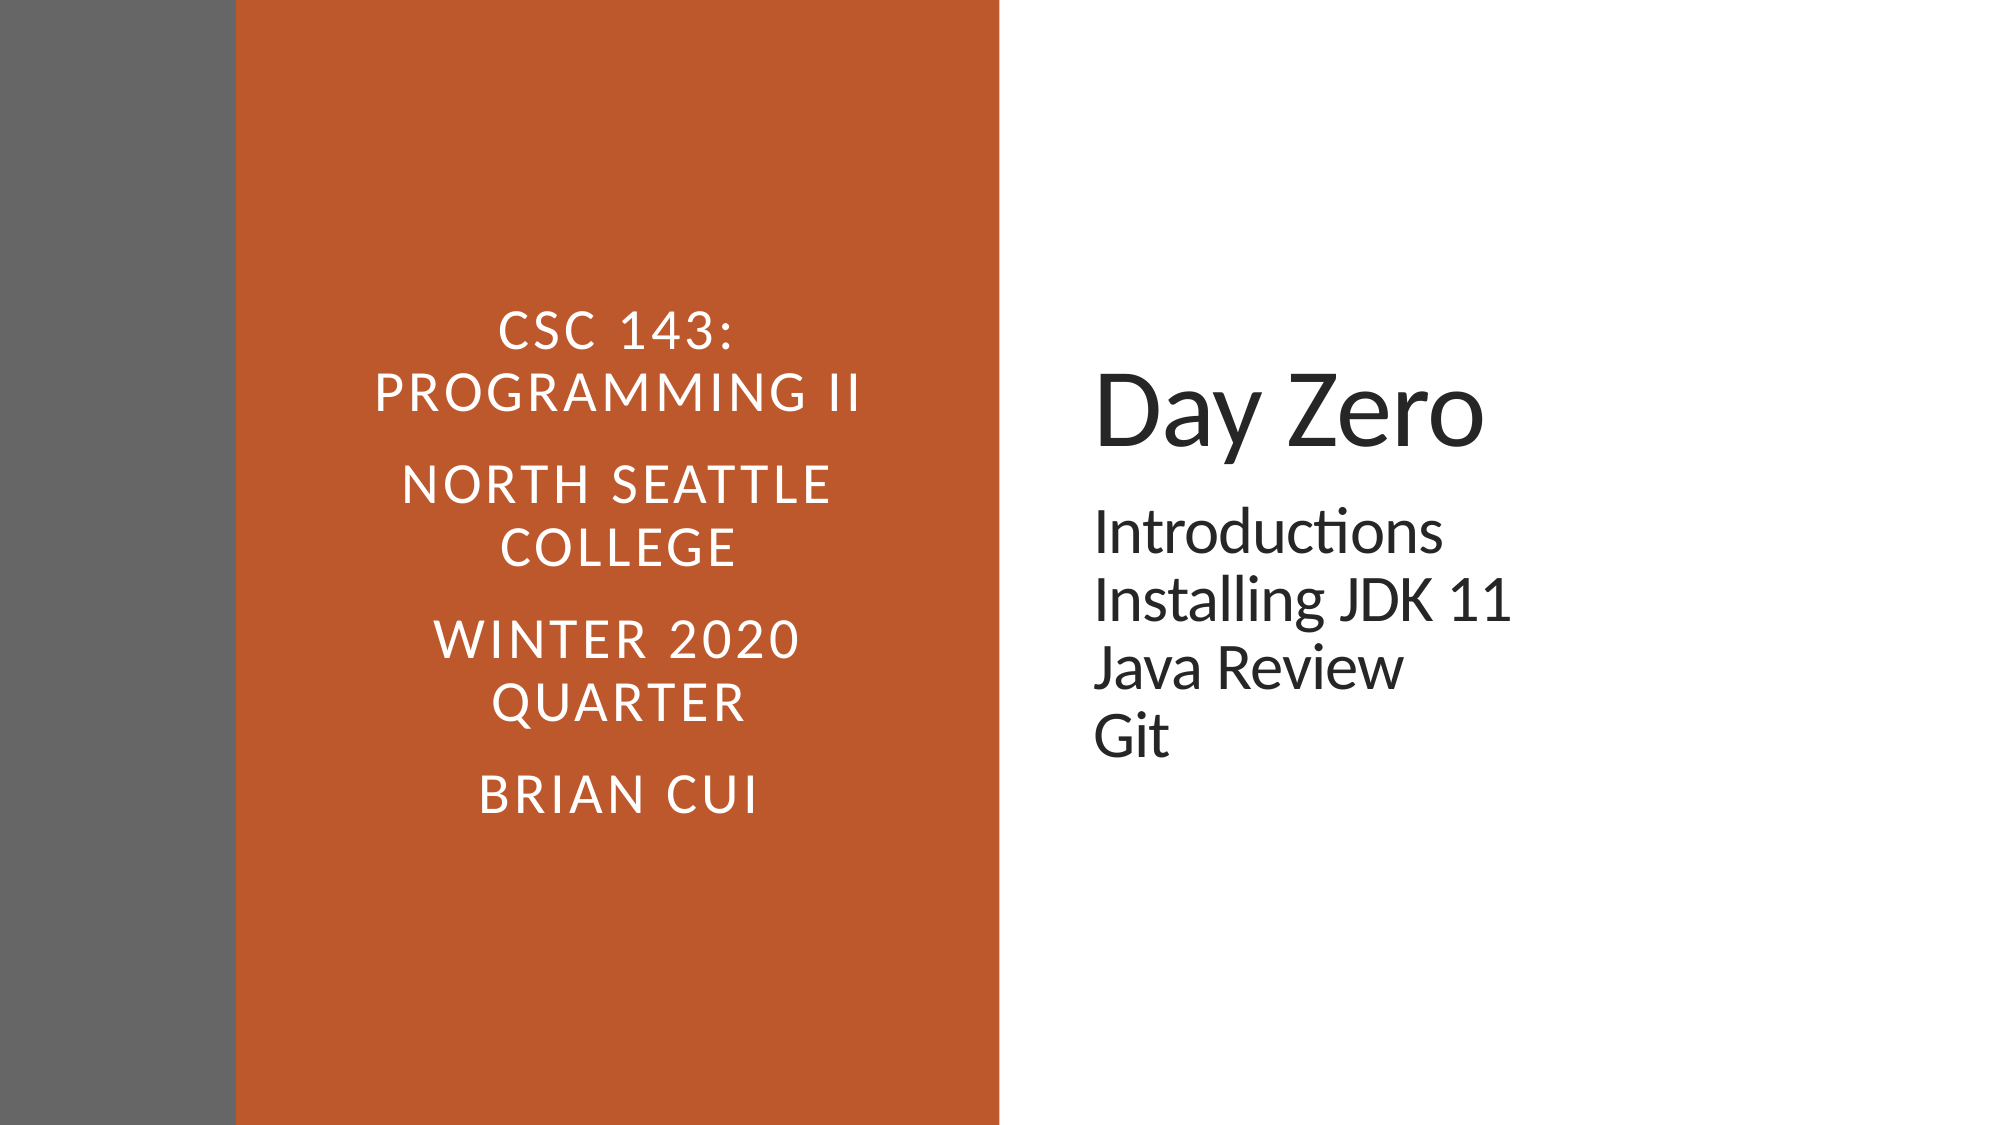

# Day Zero Introductions Installing JDK 11 Java Review Git
CSC 143: Programming II
North Seattle College
Winter 2020 quarter
Brian Cui